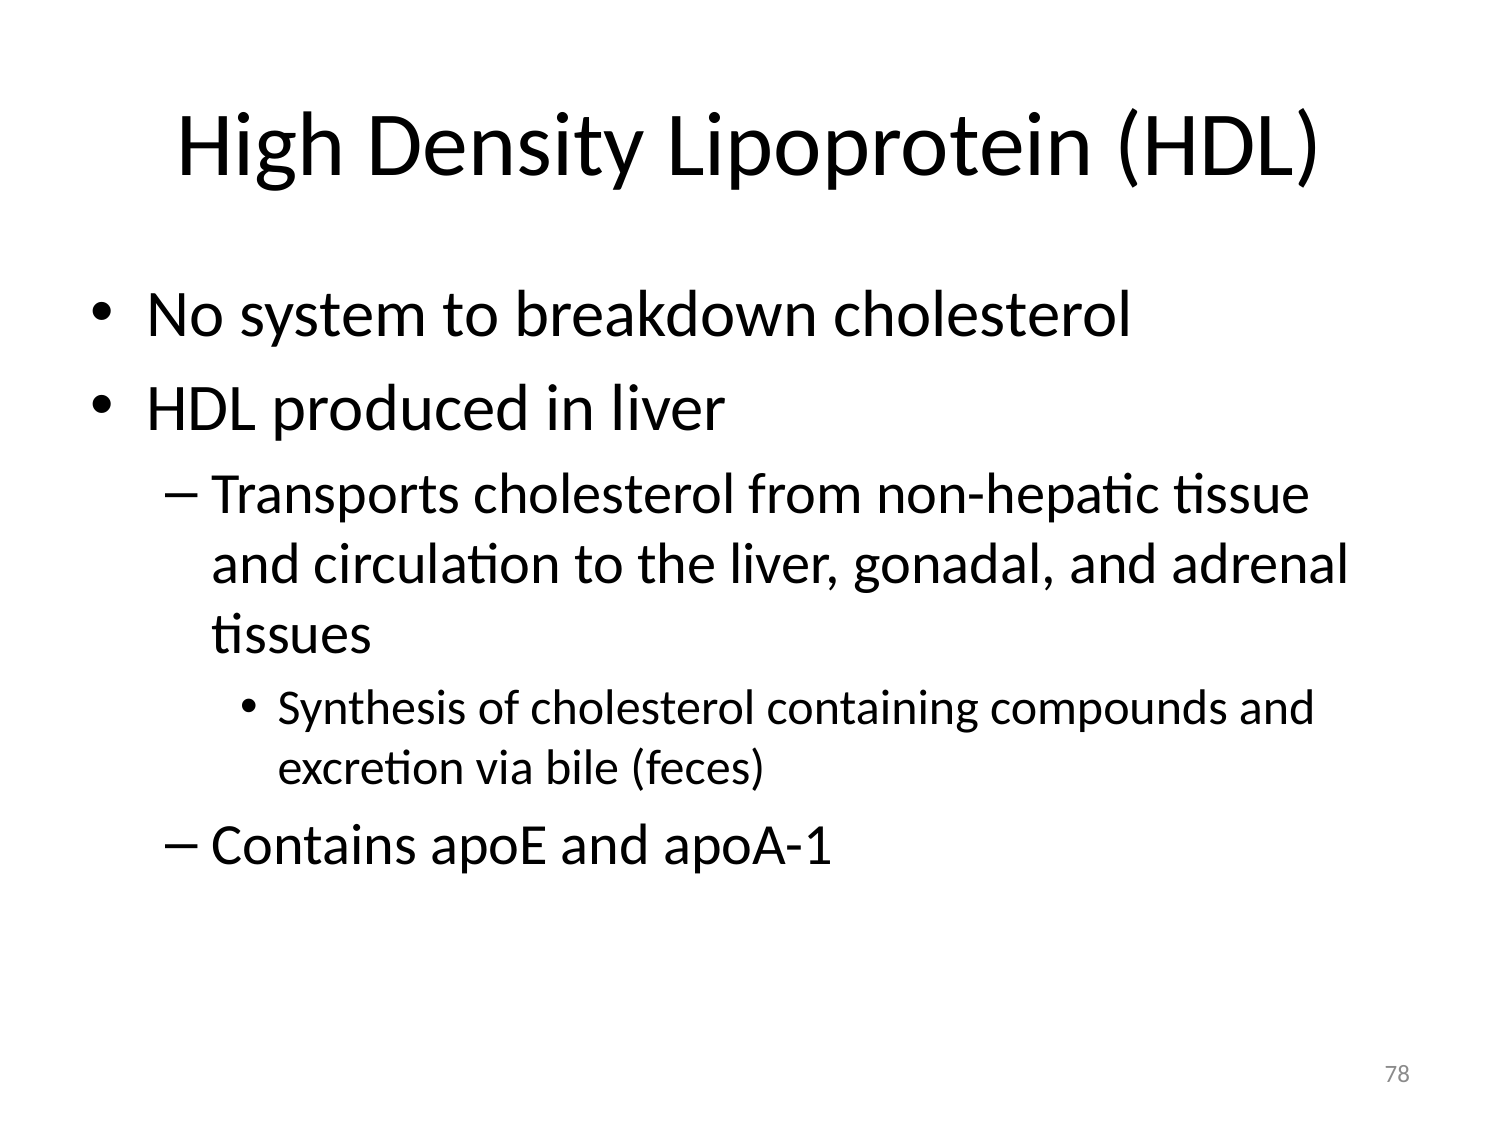

# High Density Lipoprotein (HDL)
No system to breakdown cholesterol
HDL produced in liver
Transports cholesterol from non-hepatic tissue and circulation to the liver, gonadal, and adrenal tissues
Synthesis of cholesterol containing compounds and excretion via bile (feces)
Contains apoE and apoA-1

78